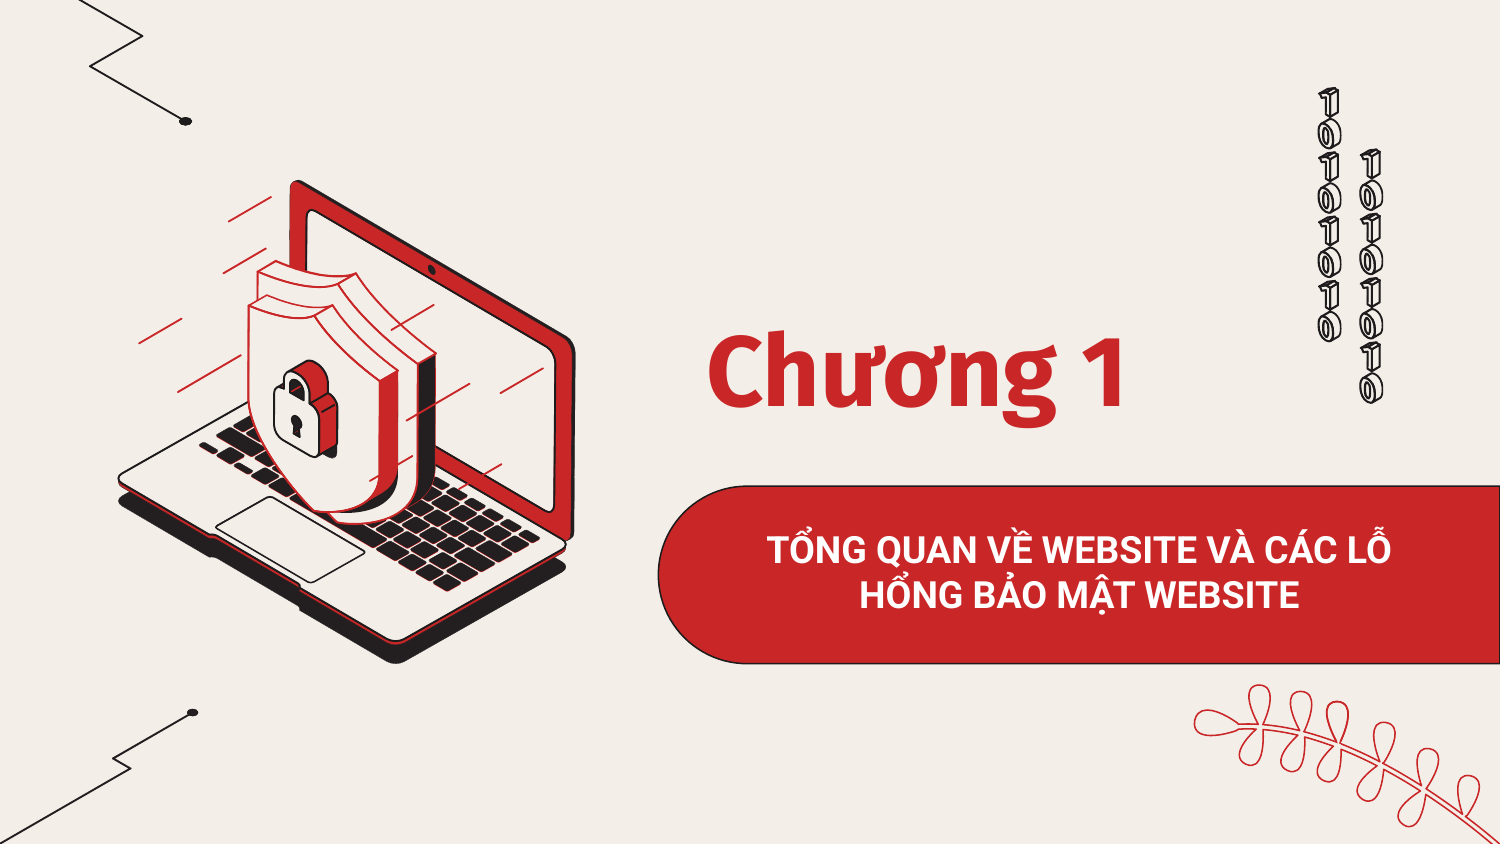

# Chương 1
TỔNG QUAN VỀ WEBSITE VÀ CÁC LỖ HỔNG BẢO MẬT WEBSITE